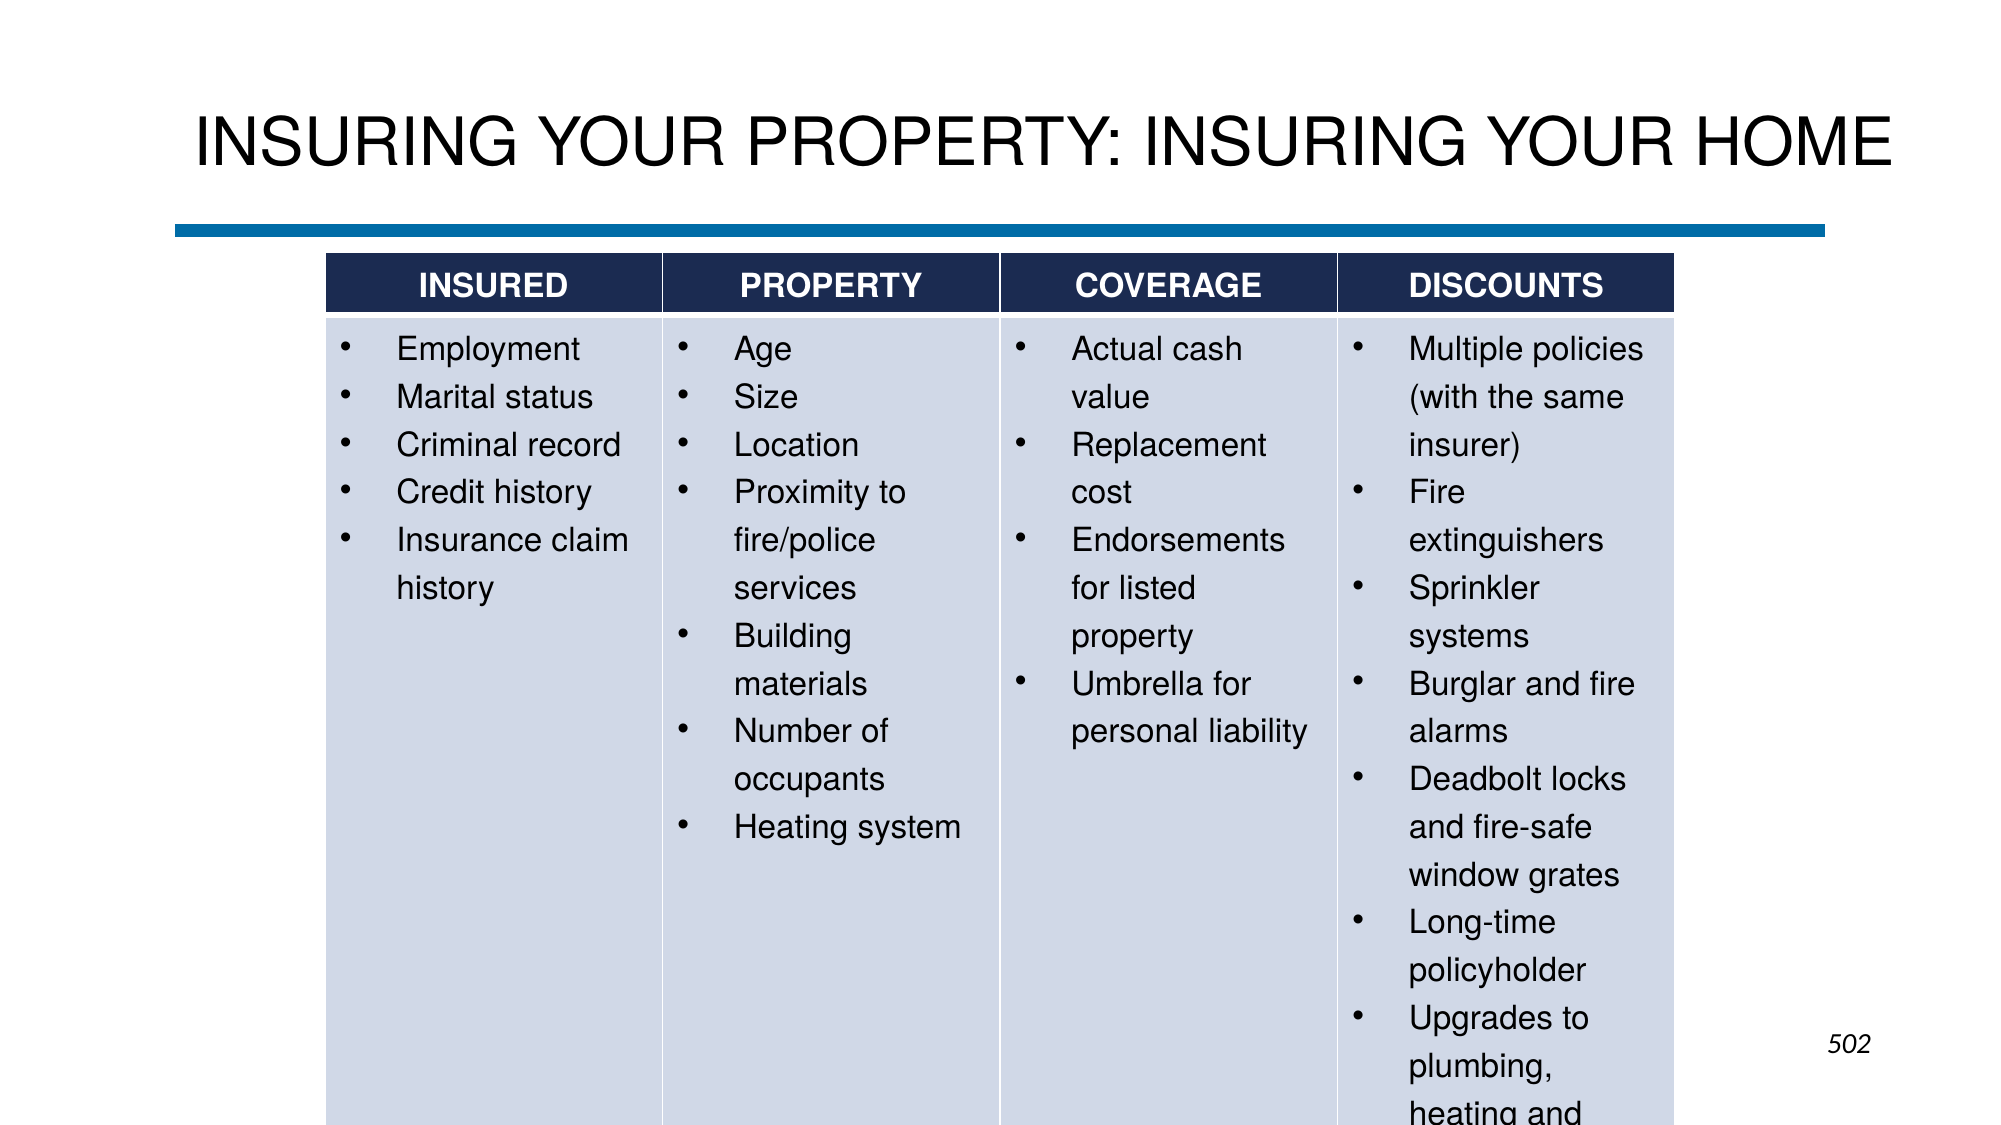

# Insuring Your Property: INSURING YOUR HOME
| Insured | Property | Coverage | discounts |
| --- | --- | --- | --- |
| Employment Marital status Criminal record Credit history Insurance claim history | Age Size Location Proximity to fire/police services Building materials Number of occupants Heating system | Actual cash value Replacement cost Endorsements for listed property Umbrella for personal liability | Multiple policies (with the same insurer) Fire extinguishers Sprinkler systems Burglar and fire alarms Deadbolt locks and fire-safe window grates Long-time policyholder Upgrades to plumbing, heating and electrical systems |

1-502